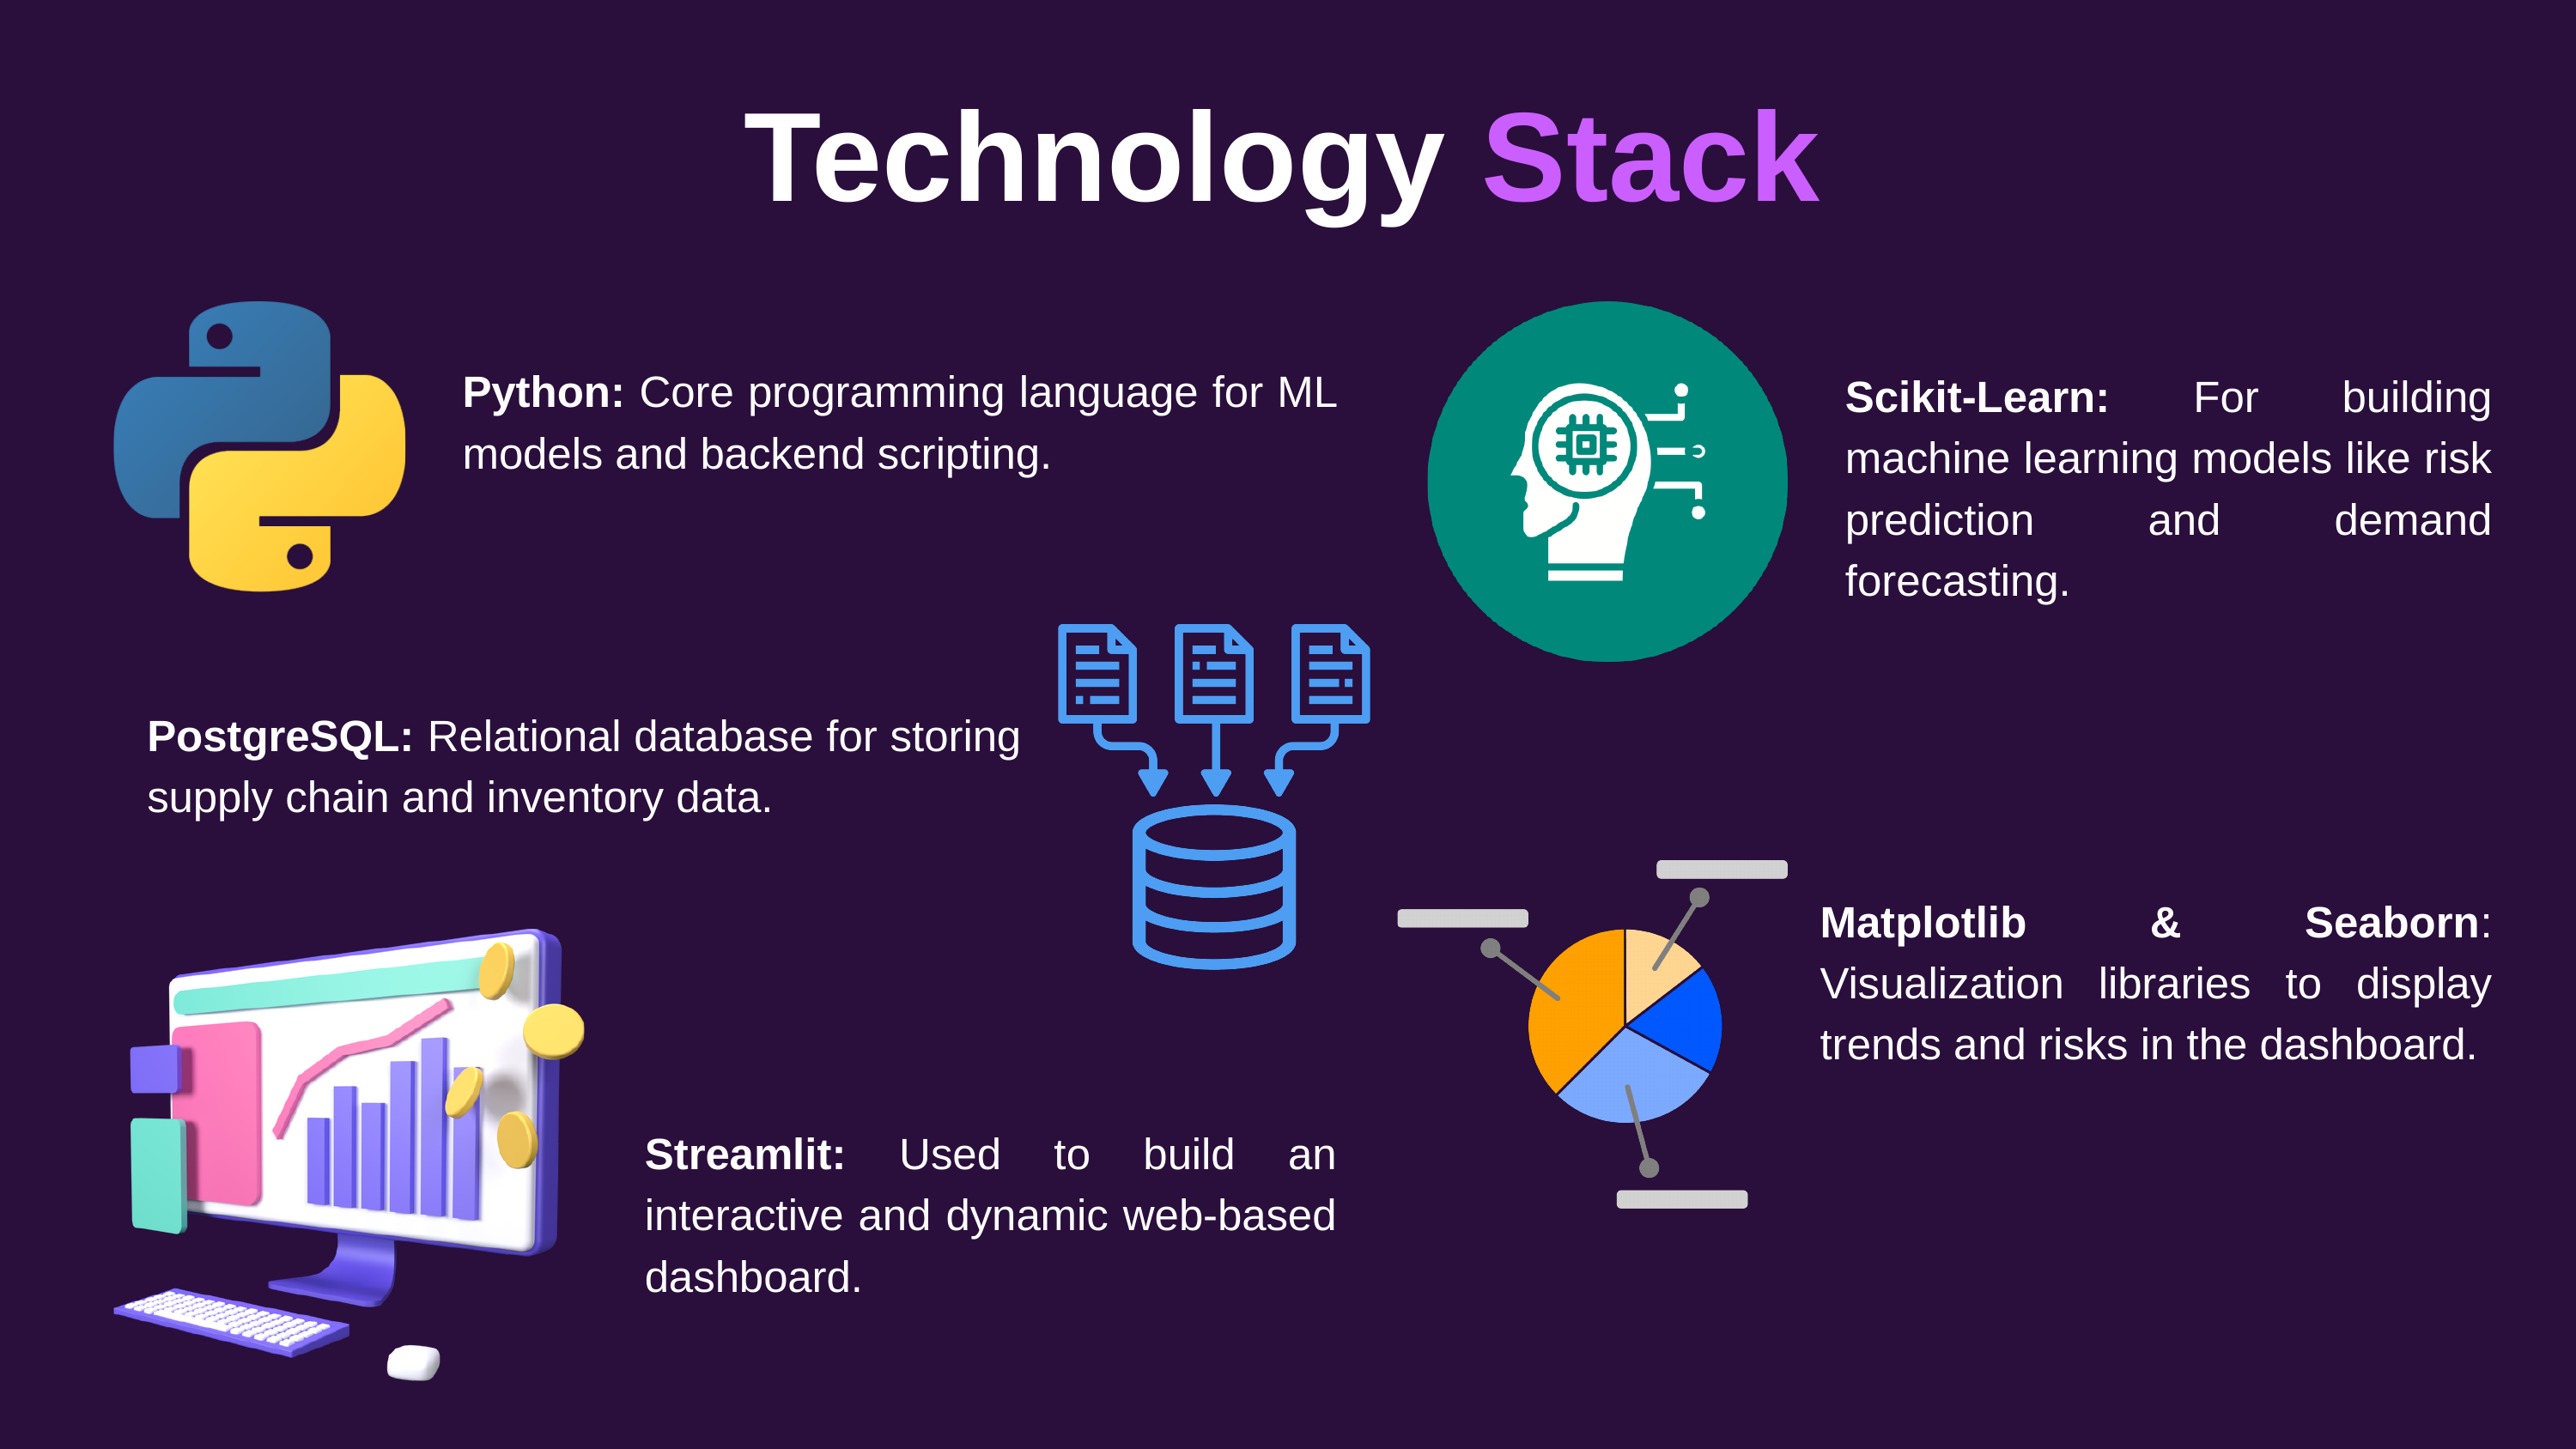

Technology Stack

Python: Core programming language for ML models and backend scripting.

Scikit-Learn: For building machine learning models like risk prediction and demand forecasting.

PostgreSQL: Relational database for storing supply chain and inventory data.

Matplotlib & Seaborn: Visualization libraries to display trends and risks in the dashboard.

Streamlit: Used to build an interactive and dynamic web-based dashboard.